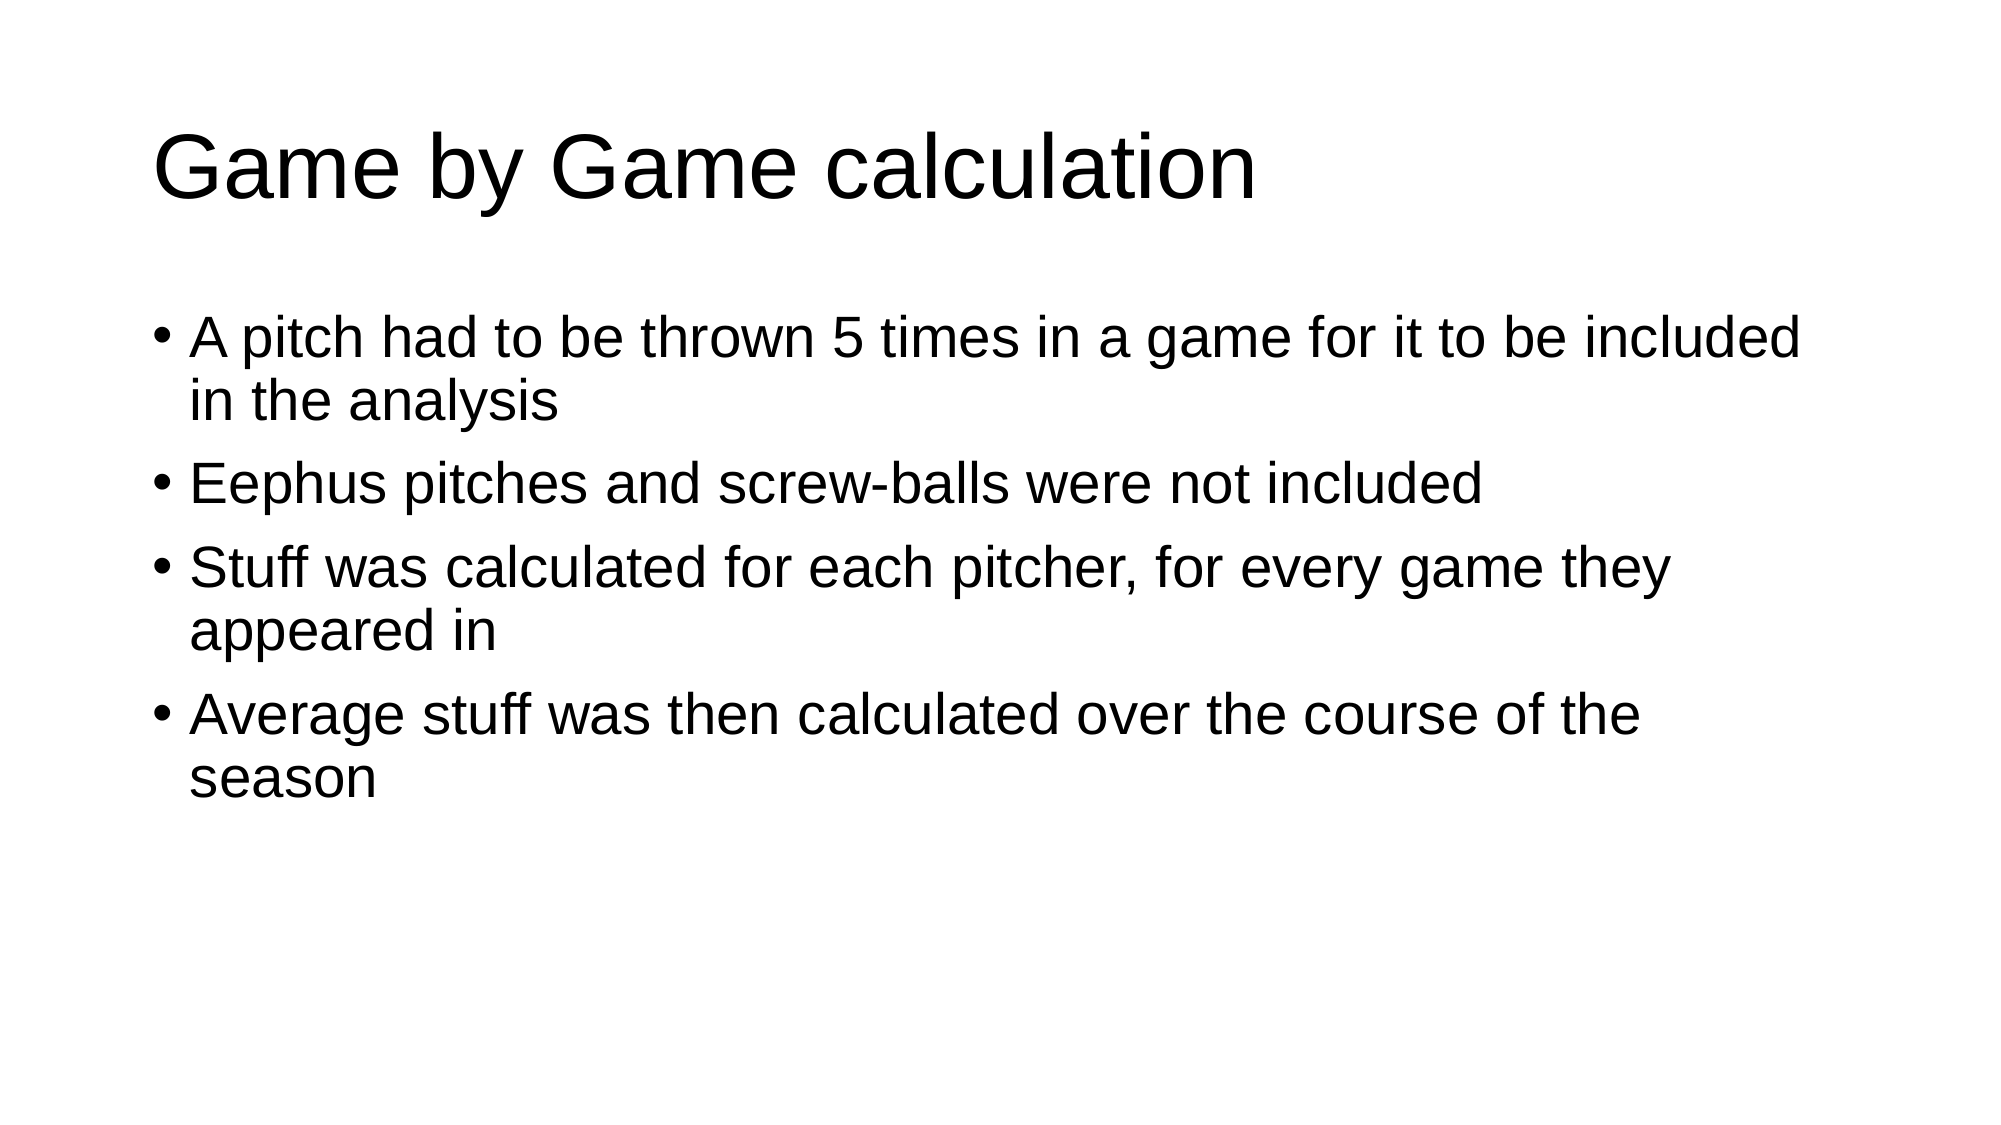

# Game by Game calculation
A pitch had to be thrown 5 times in a game for it to be included in the analysis
Eephus pitches and screw-balls were not included
Stuff was calculated for each pitcher, for every game they appeared in
Average stuff was then calculated over the course of the season